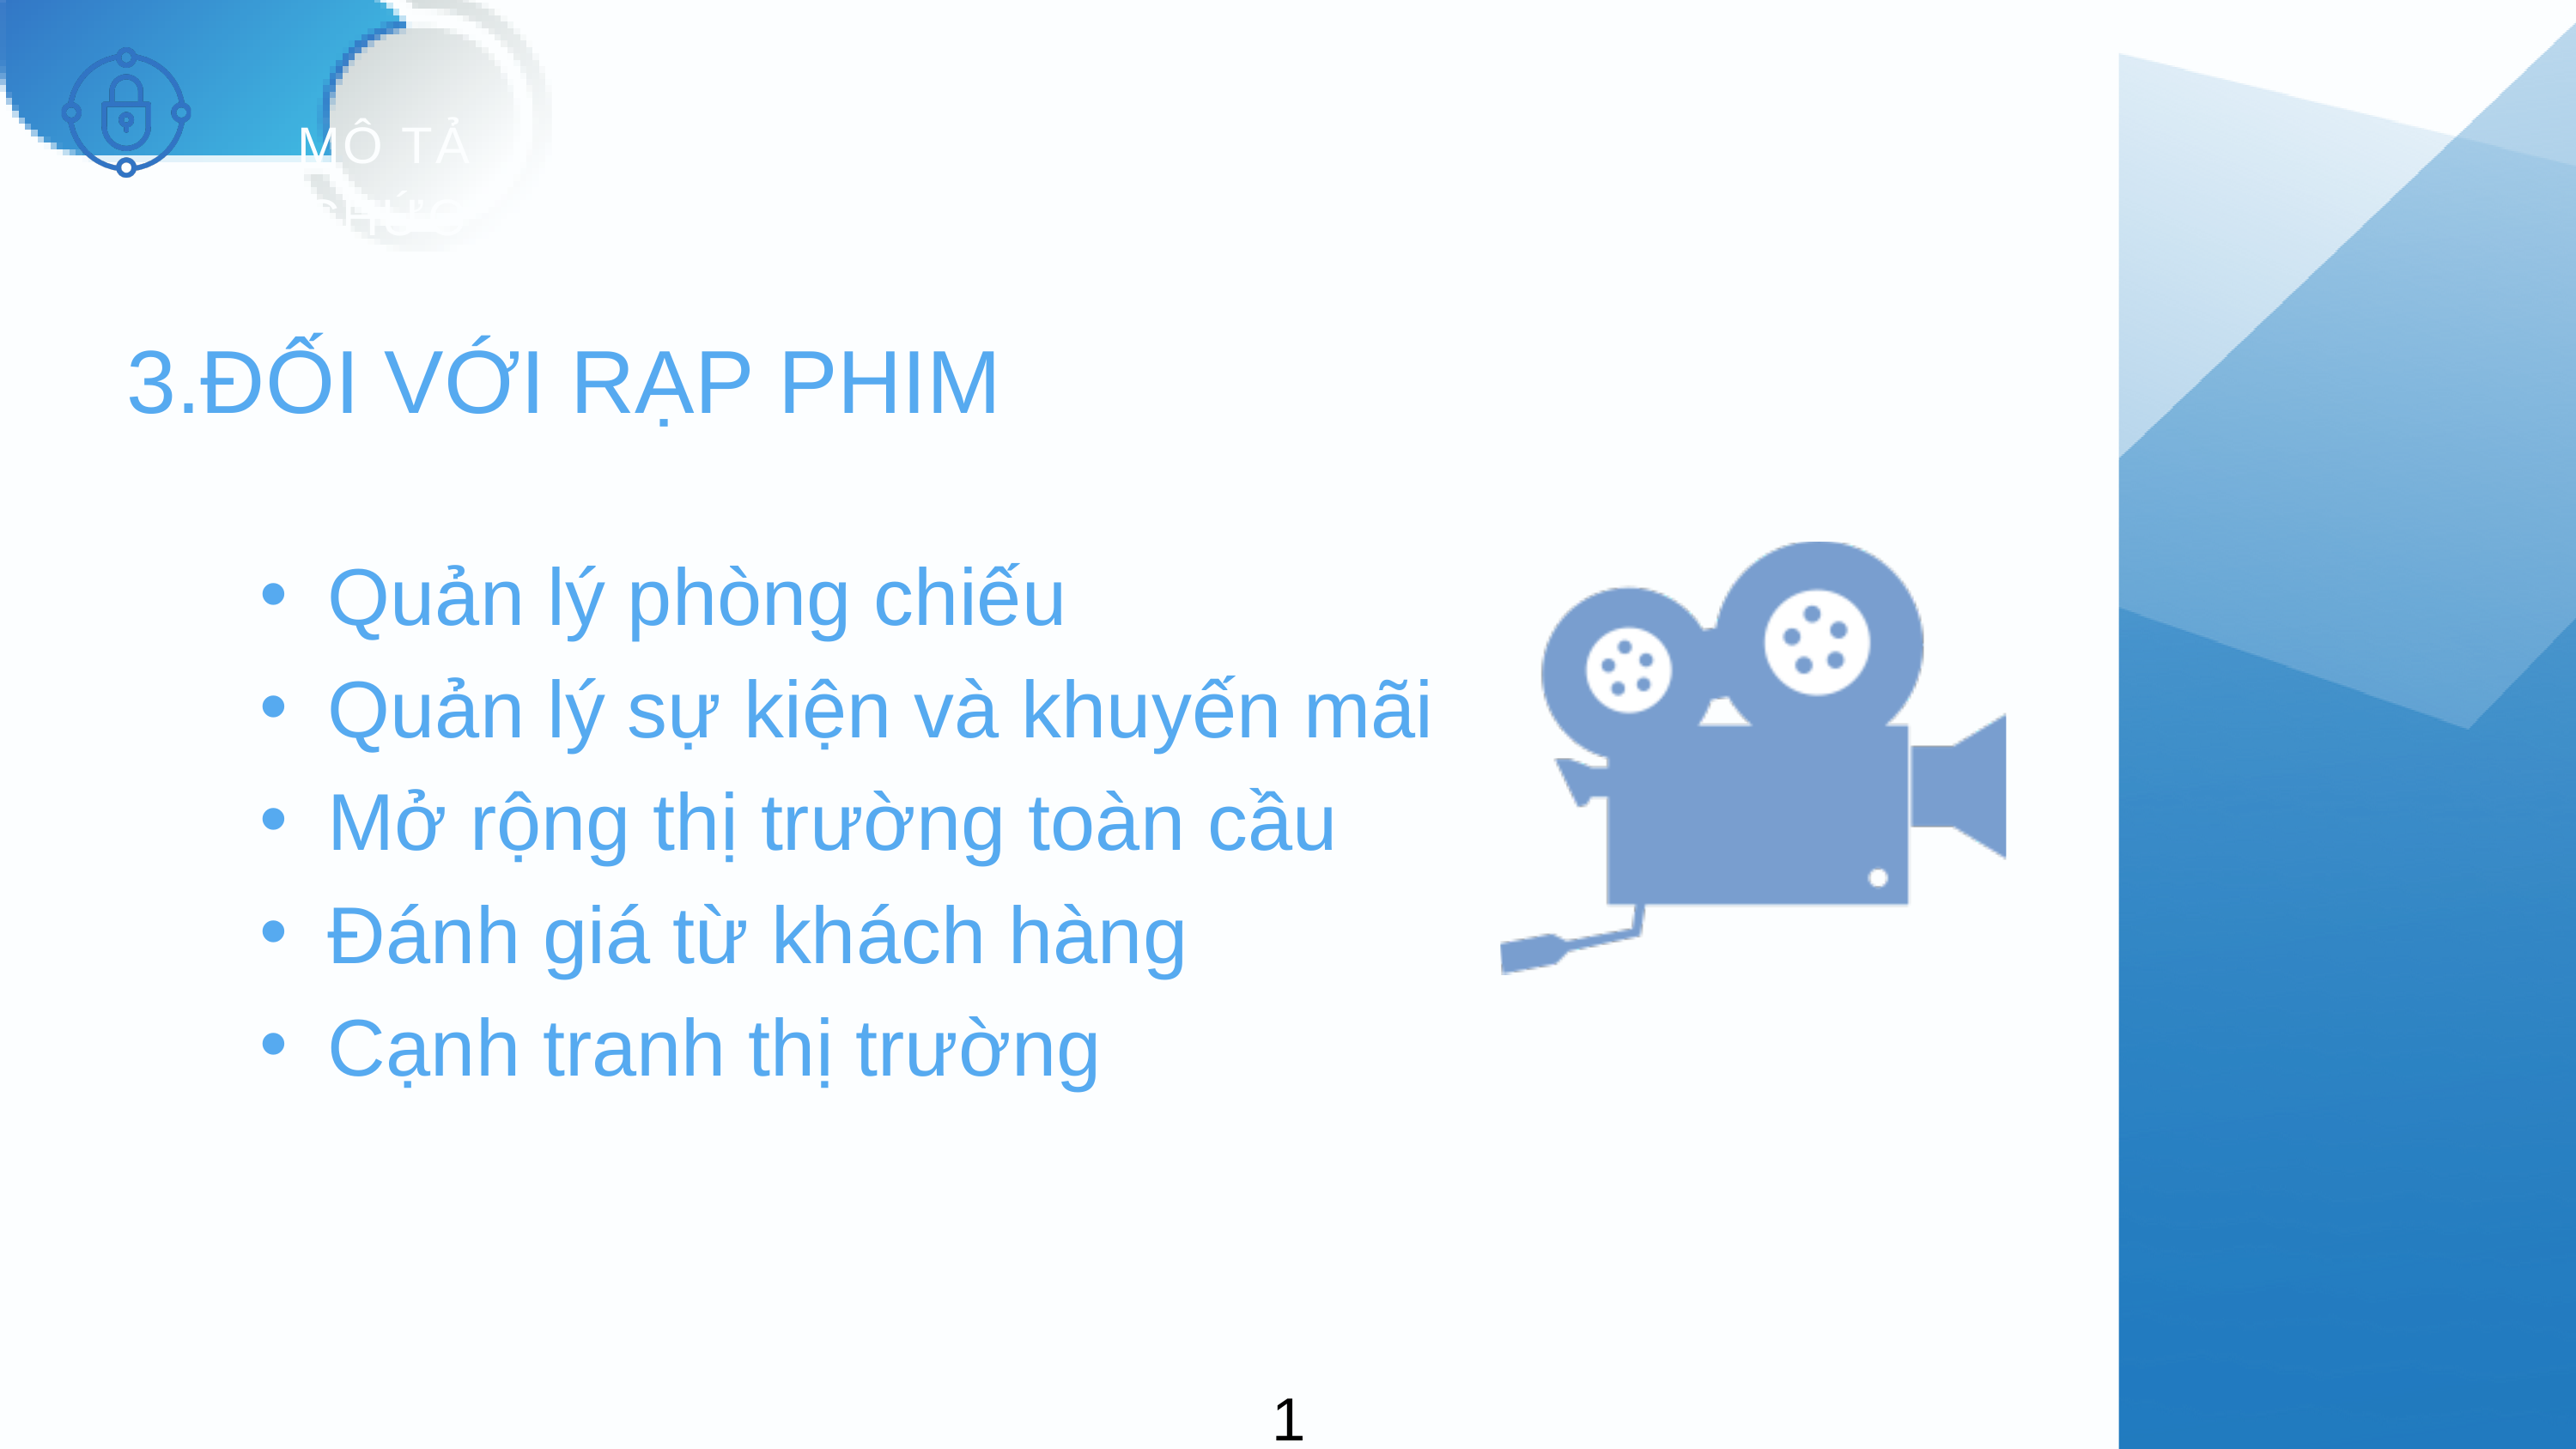

MÔ TẢ CHỨC NĂNG

3.ĐỐI VỚI RẠP PHIM
Quản lý phòng chiếu
Quản lý sự kiện và khuyến mãi
Mở rộng thị trường toàn cầu
Đánh giá từ khách hàng
Cạnh tranh thị trường

11